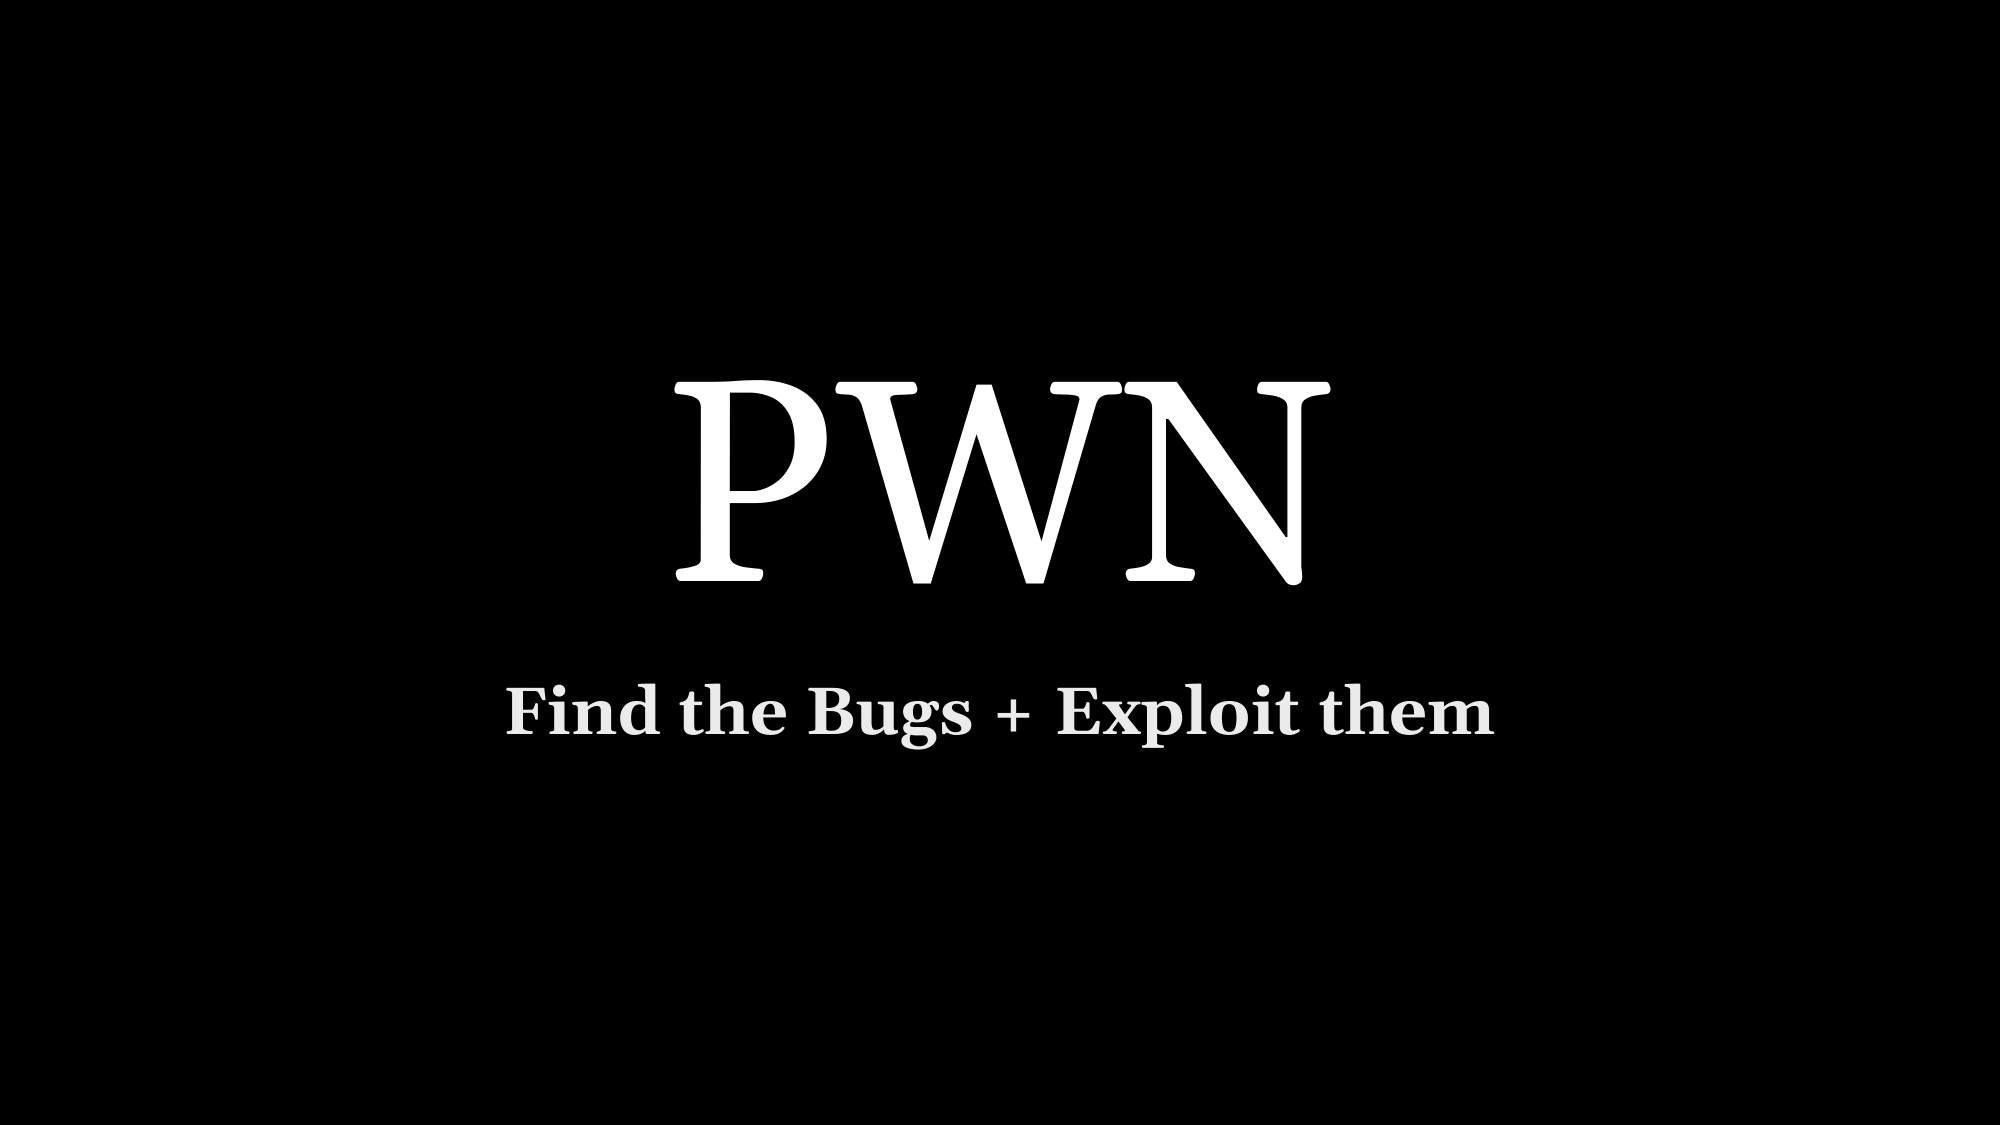

# PWN
Find the Bugs + Exploit them